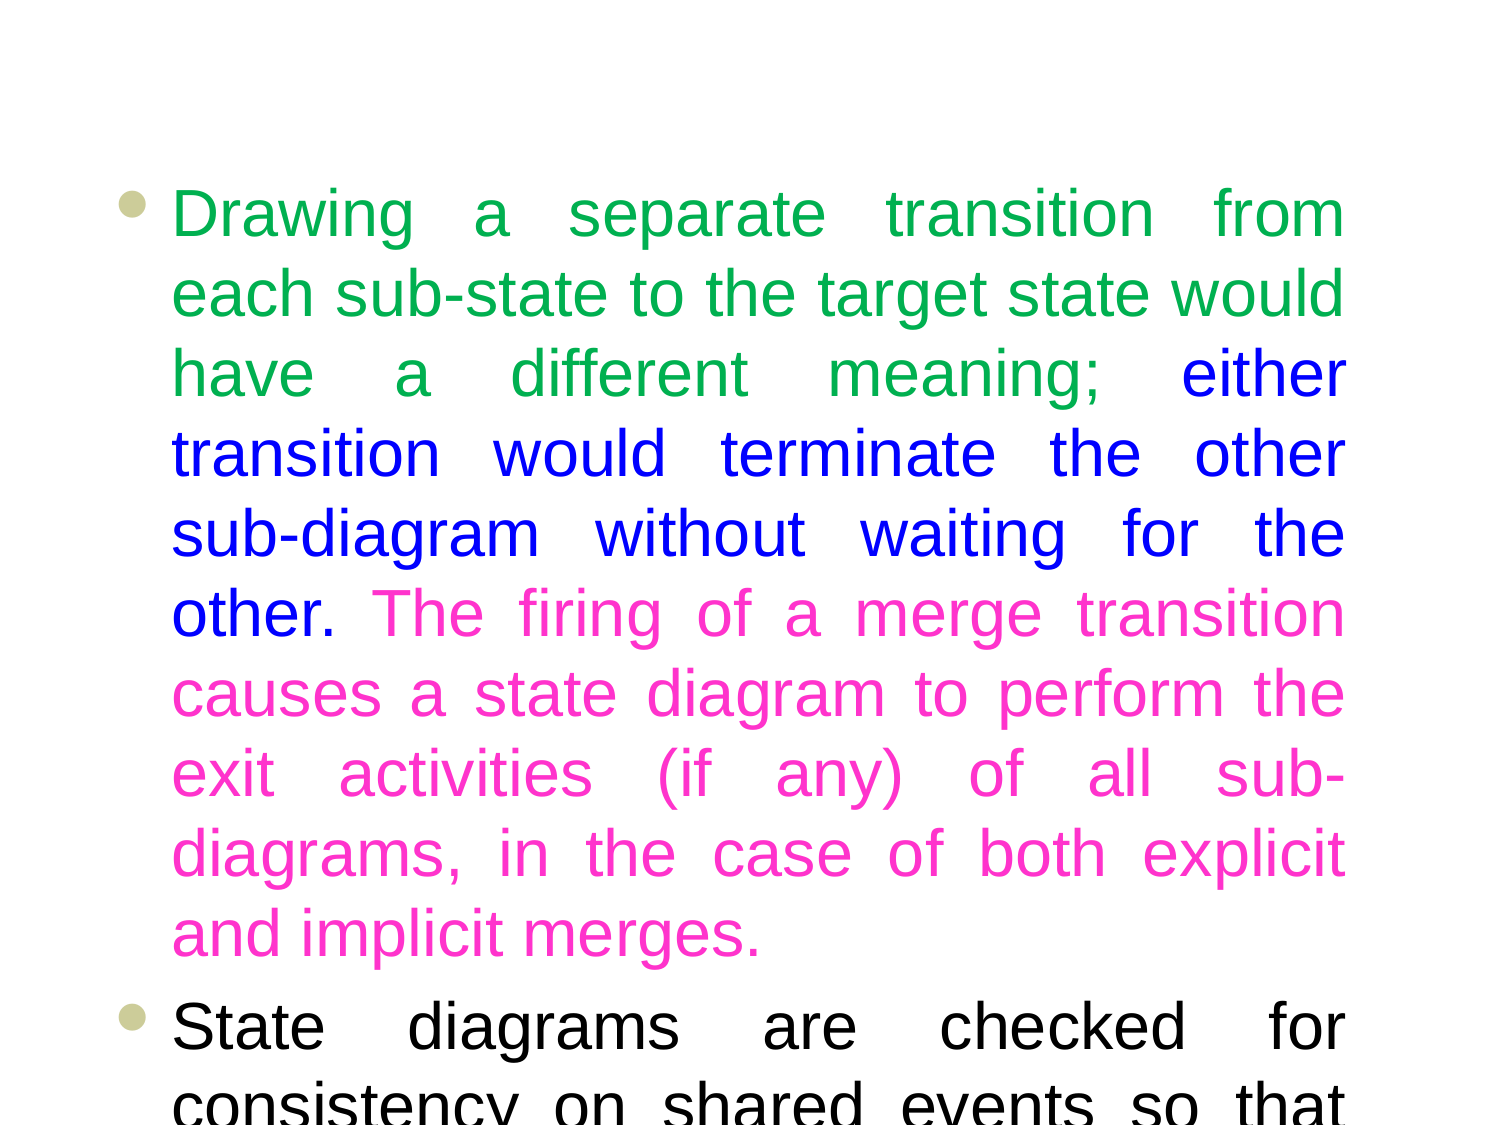

#
Drawing a separate transition from each sub-state to the target state would have a different meaning; either transition would terminate the other sub-diagram without waiting for the other. The firing of a merge transition causes a state diagram to perform the exit activities (if any) of all sub-diagrams, in the case of both explicit and implicit merges.
State diagrams are checked for consistency on shared events so that the full state model will be correct.